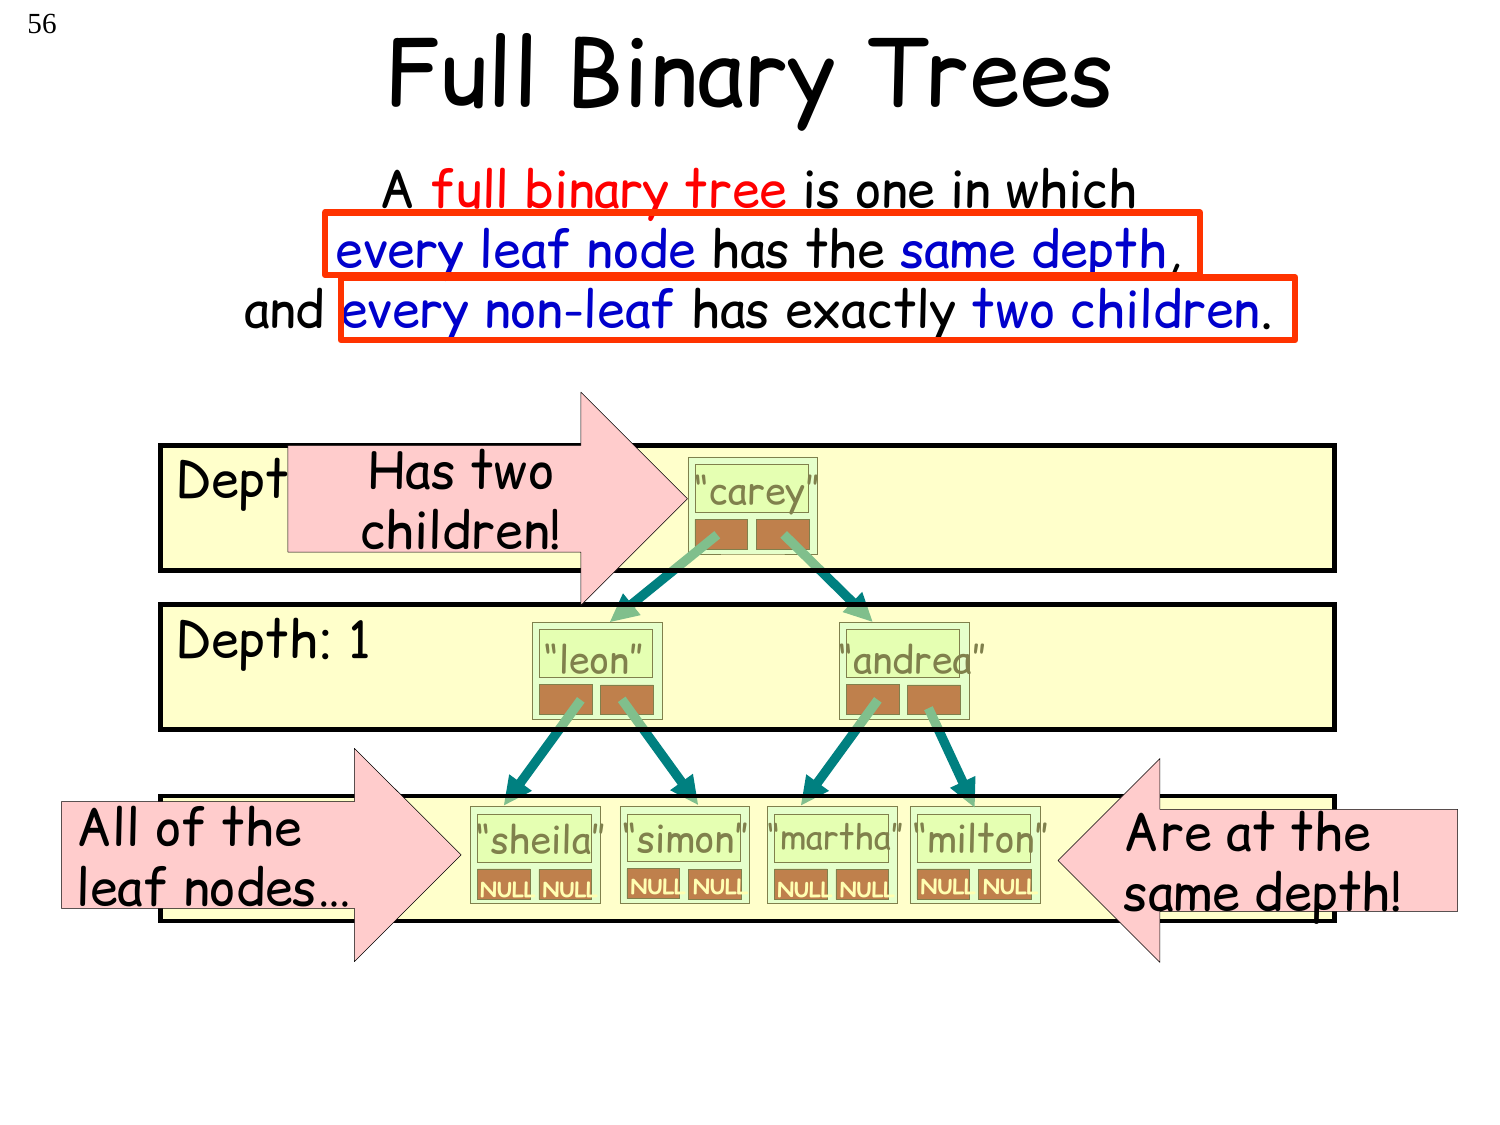

Full Binary Trees
56
A full binary tree is one in which
every leaf node has the same depth,
and every non-leaf has exactly two children.

Has two children!
Depth: 0

“carey”

“andrea”
“leon”

“martha”
NULL
NULL

“milton”
NULL
NULL
“simon”
“sheila”
NULL
NULL
NULL
NULL
Depth: 1

All of the leaf nodes…
Are at the same depth!
Depth: 2